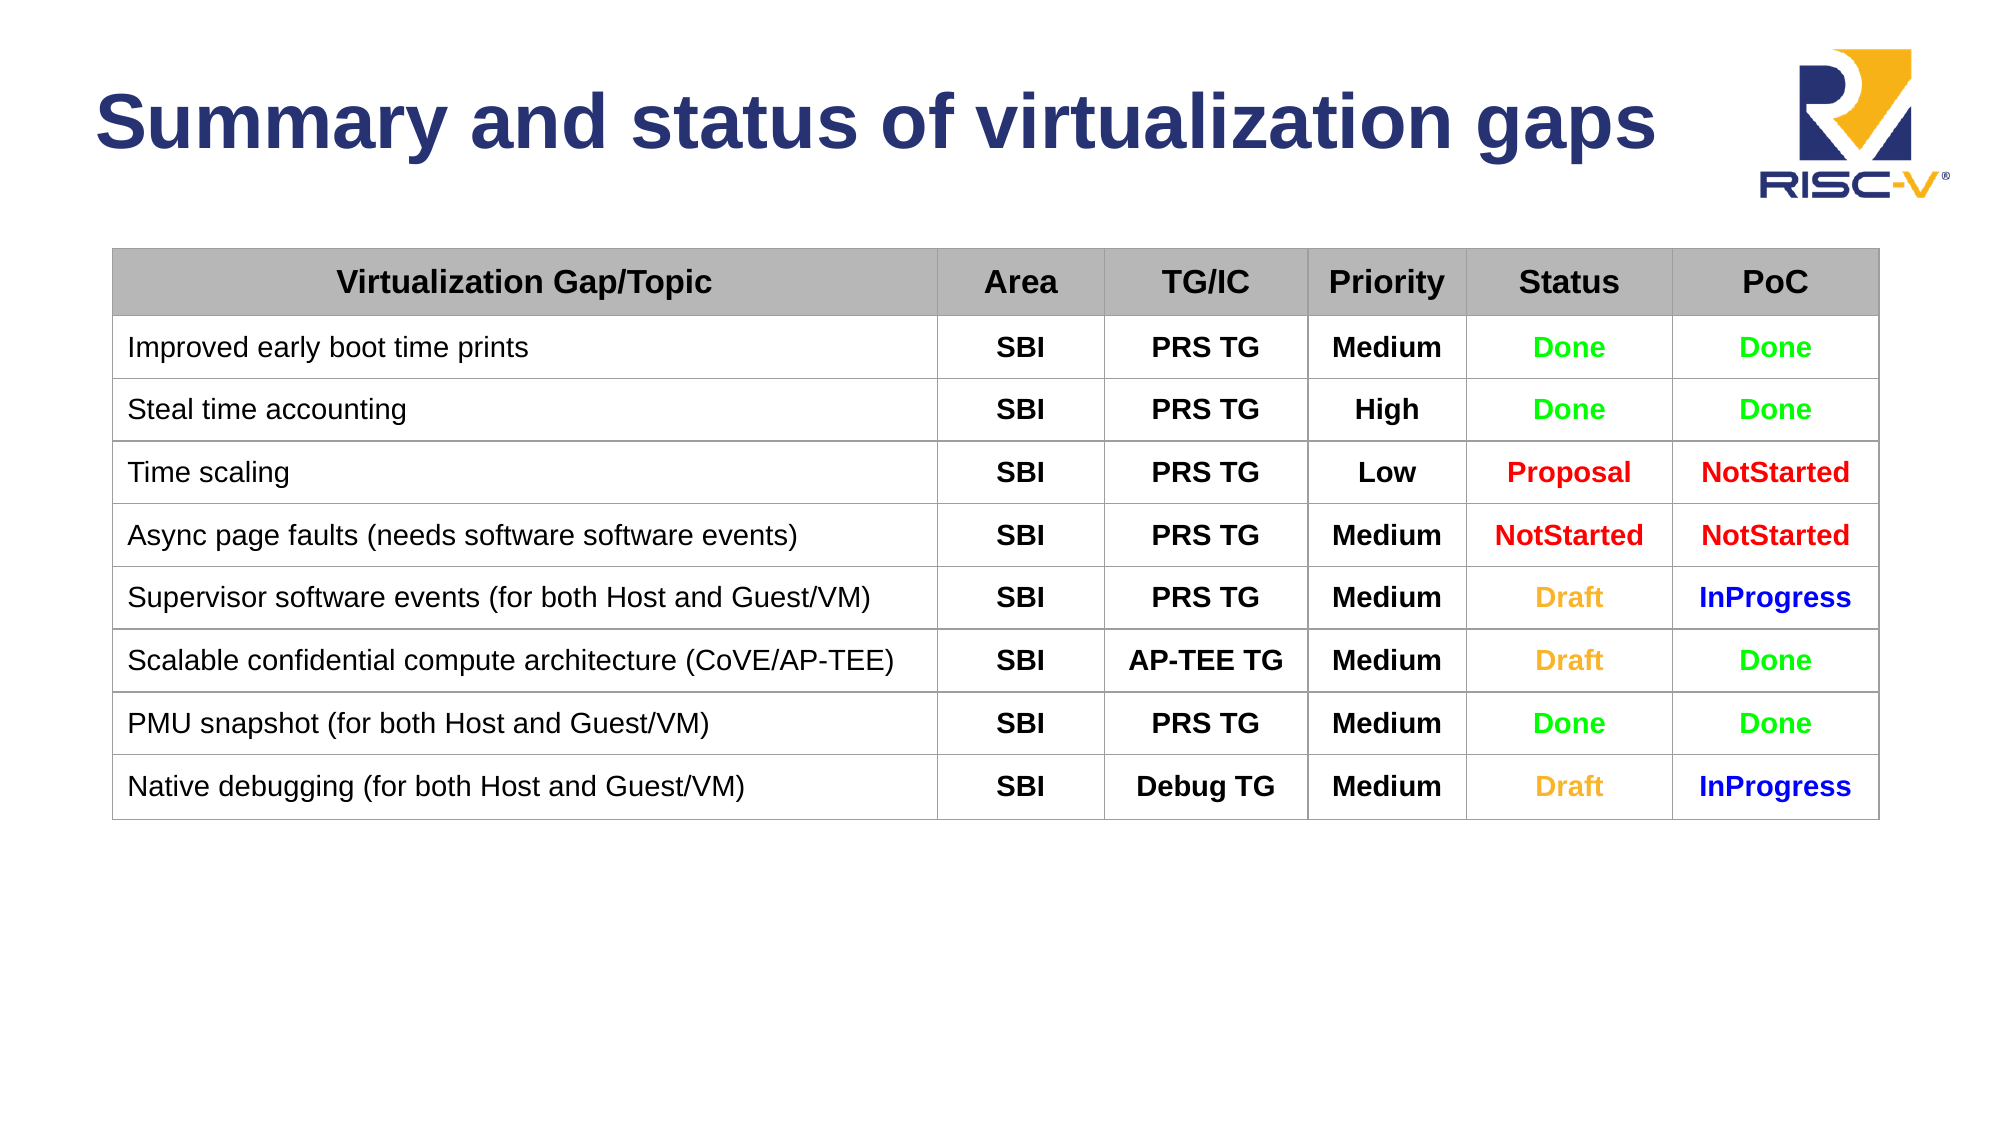

# Summary and status of virtualization gaps
| Virtualization Gap/Topic | Area | TG/IC | Priority | Status | PoC |
| --- | --- | --- | --- | --- | --- |
| Improved early boot time prints | SBI | PRS TG | Medium | Done | Done |
| Steal time accounting | SBI | PRS TG | High | Done | Done |
| Time scaling | SBI | PRS TG | Low | Proposal | NotStarted |
| Async page faults (needs software software events) | SBI | PRS TG | Medium | NotStarted | NotStarted |
| Supervisor software events (for both Host and Guest/VM) | SBI | PRS TG | Medium | Draft | InProgress |
| Scalable confidential compute architecture (CoVE/AP-TEE) | SBI | AP-TEE TG | Medium | Draft | Done |
| PMU snapshot (for both Host and Guest/VM) | SBI | PRS TG | Medium | Done | Done |
| Native debugging (for both Host and Guest/VM) | SBI | Debug TG | Medium | Draft | InProgress |
8